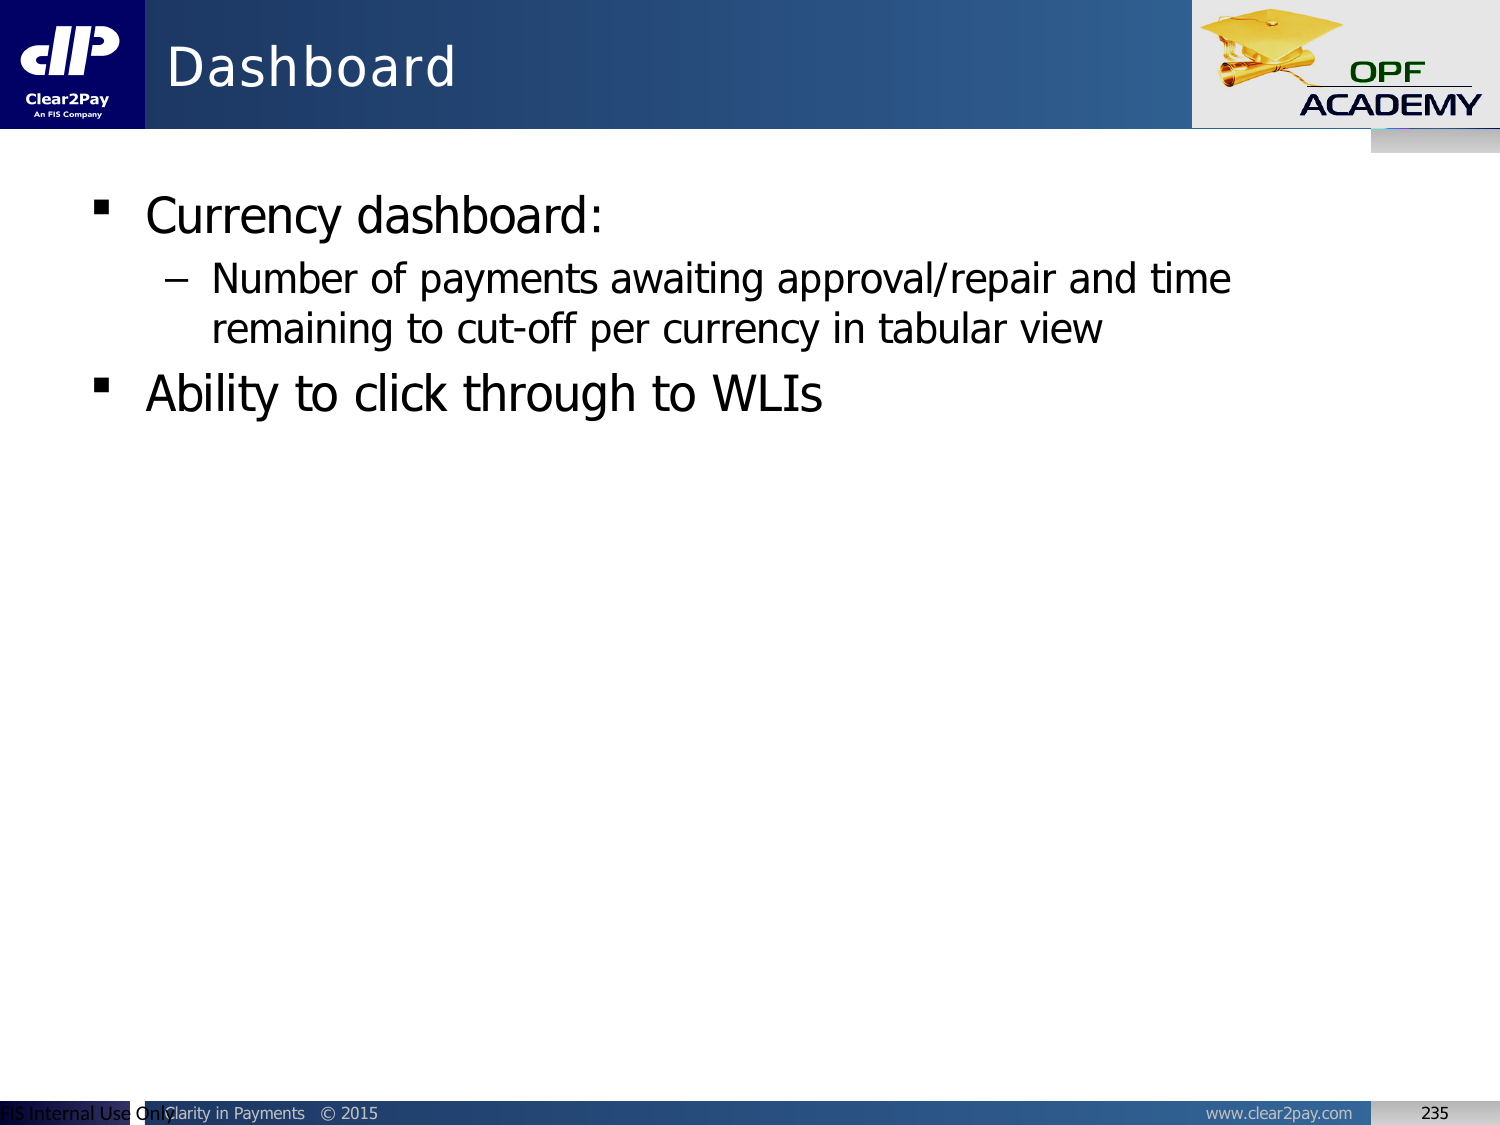

# Dashboard
Currency dashboard:
Number of payments awaiting approval/repair and time remaining to cut-off per currency in tabular view
Ability to click through to WLIs